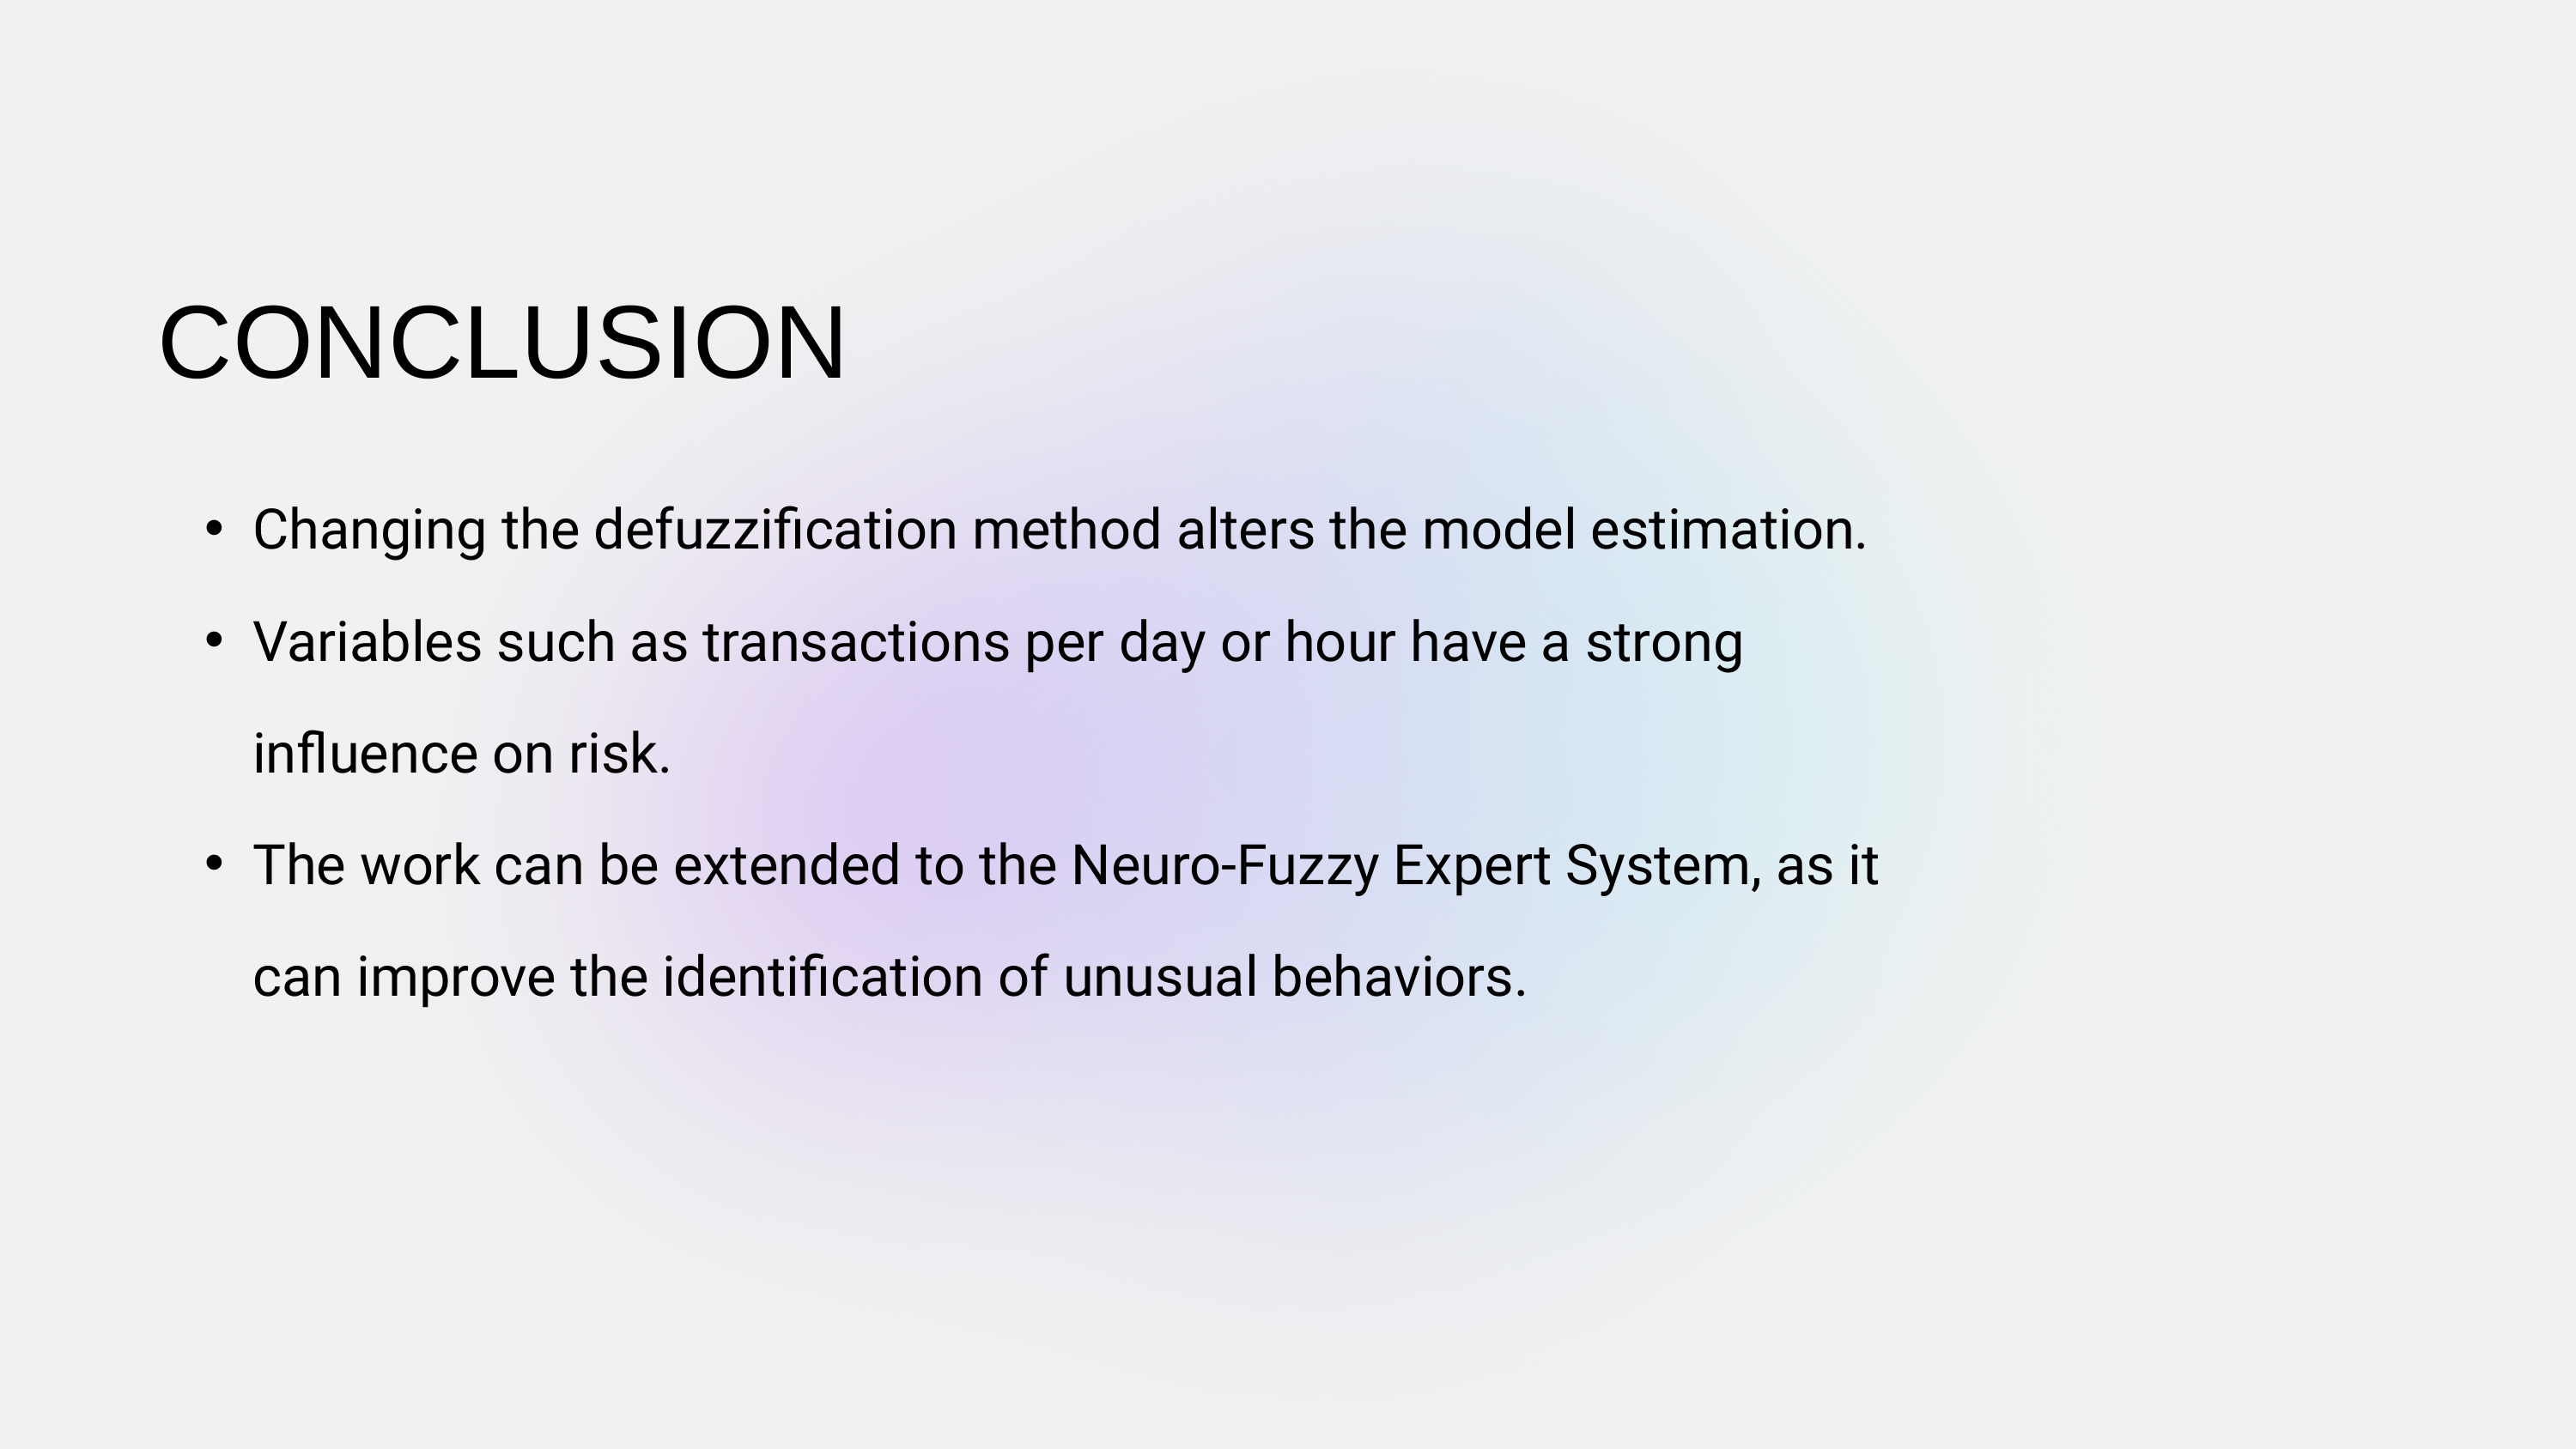

CONCLUSION
Changing the defuzzification method alters the model estimation.
Variables such as transactions per day or hour have a strong influence on risk.
The work can be extended to the Neuro-Fuzzy Expert System, as it can improve the identification of unusual behaviors.